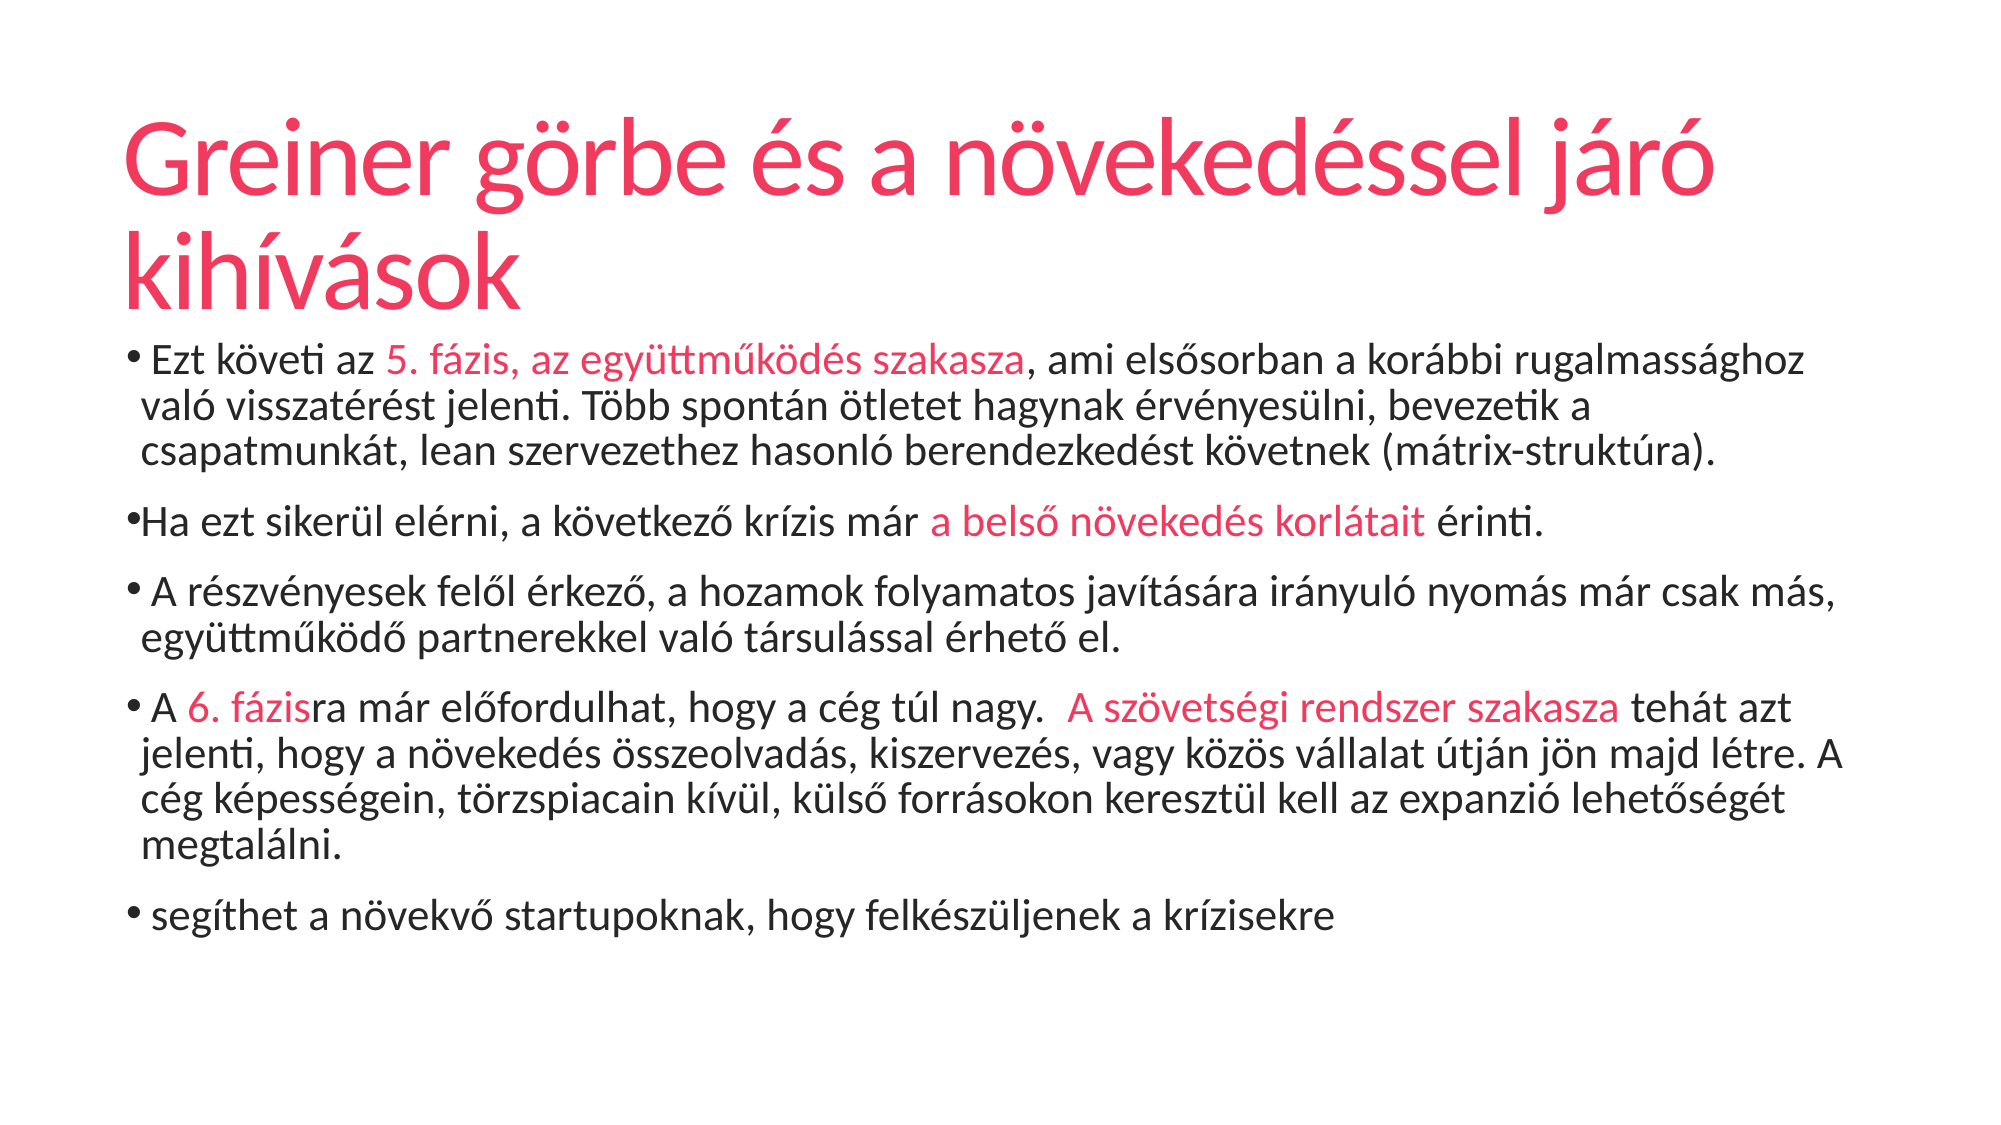

# Greiner görbe és a növekedéssel járó kihívások
 Ezt követi az 5. fázis, az együttműködés szakasza, ami elsősorban a korábbi rugalmassághoz való visszatérést jelenti. Több spontán ötletet hagynak érvényesülni, bevezetik a csapatmunkát, lean szervezethez hasonló berendezkedést követnek (mátrix-struktúra).
Ha ezt sikerül elérni, a következő krízis már a belső növekedés korlátait érinti.
 A részvényesek felől érkező, a hozamok folyamatos javítására irányuló nyomás már csak más, együttműködő partnerekkel való társulással érhető el.
 A 6. fázisra már előfordulhat, hogy a cég túl nagy.  A szövetségi rendszer szakasza tehát azt jelenti, hogy a növekedés összeolvadás, kiszervezés, vagy közös vállalat útján jön majd létre. A cég képességein, törzspiacain kívül, külső forrásokon keresztül kell az expanzió lehetőségét megtalálni.
 segíthet a növekvő startupoknak, hogy felkészüljenek a krízisekre